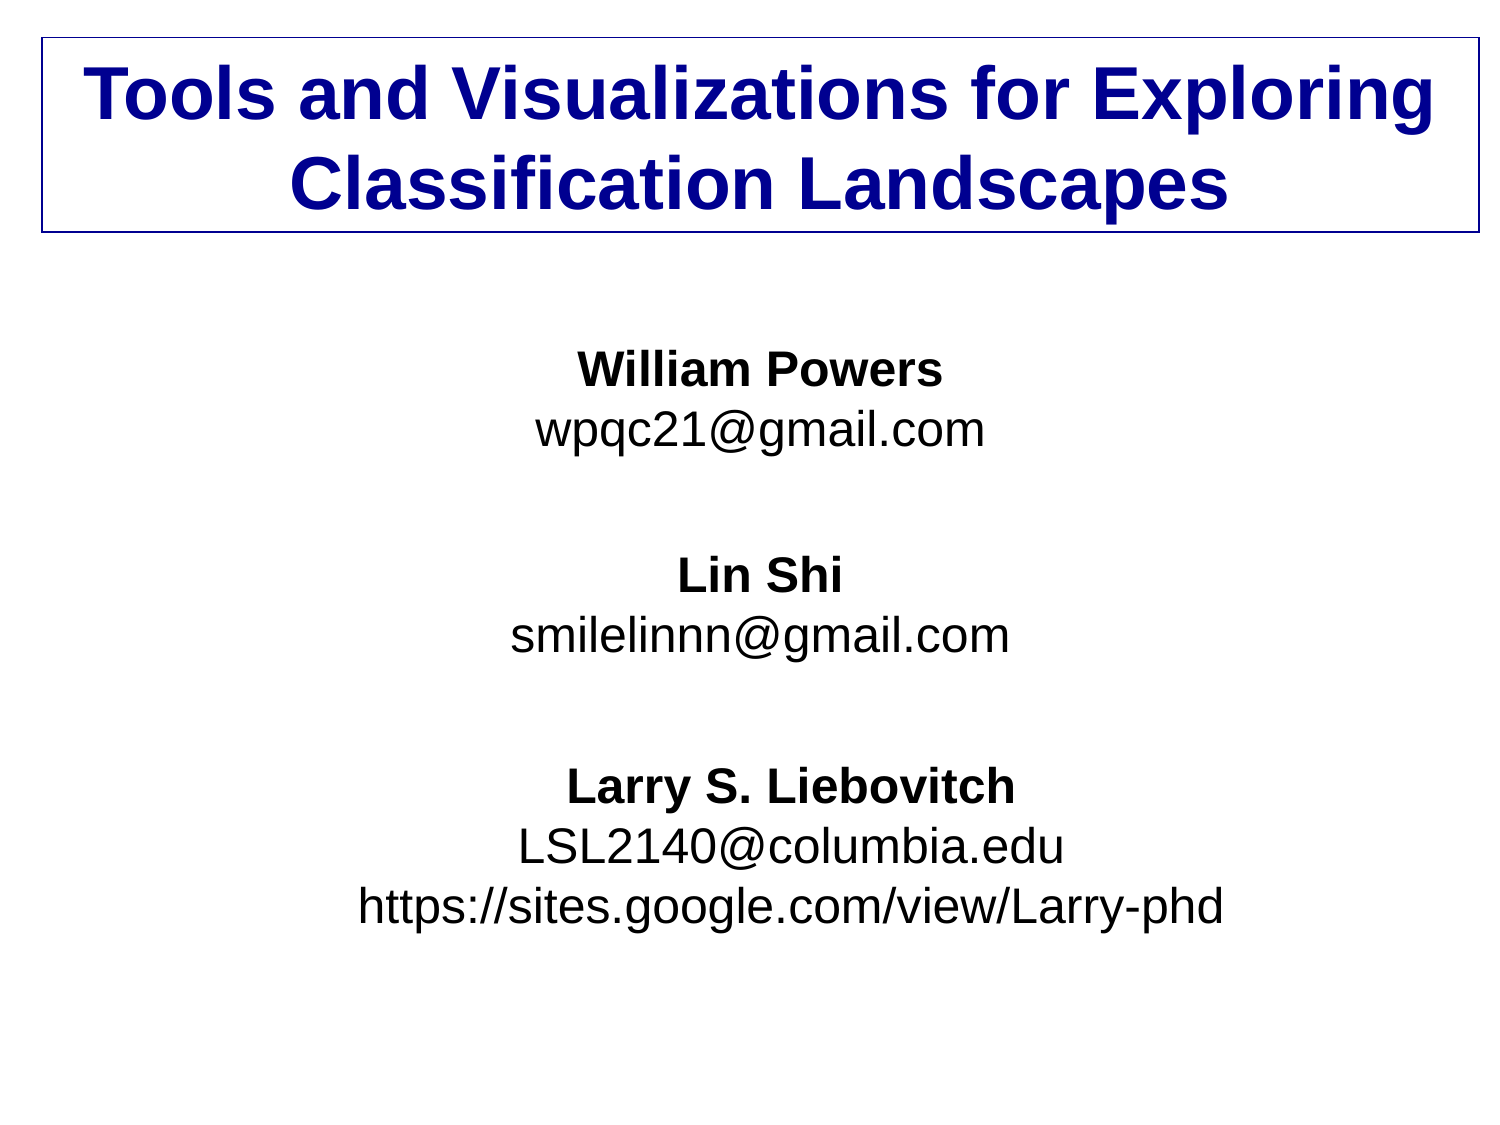

Tools and Visualizations for Exploring
Classification Landscapes
William Powers
wpqc21@gmail.com
Lin Shi
smilelinnn@gmail.com
Larry S. Liebovitch
LSL2140@columbia.edu
https://sites.google.com/view/Larry-phd